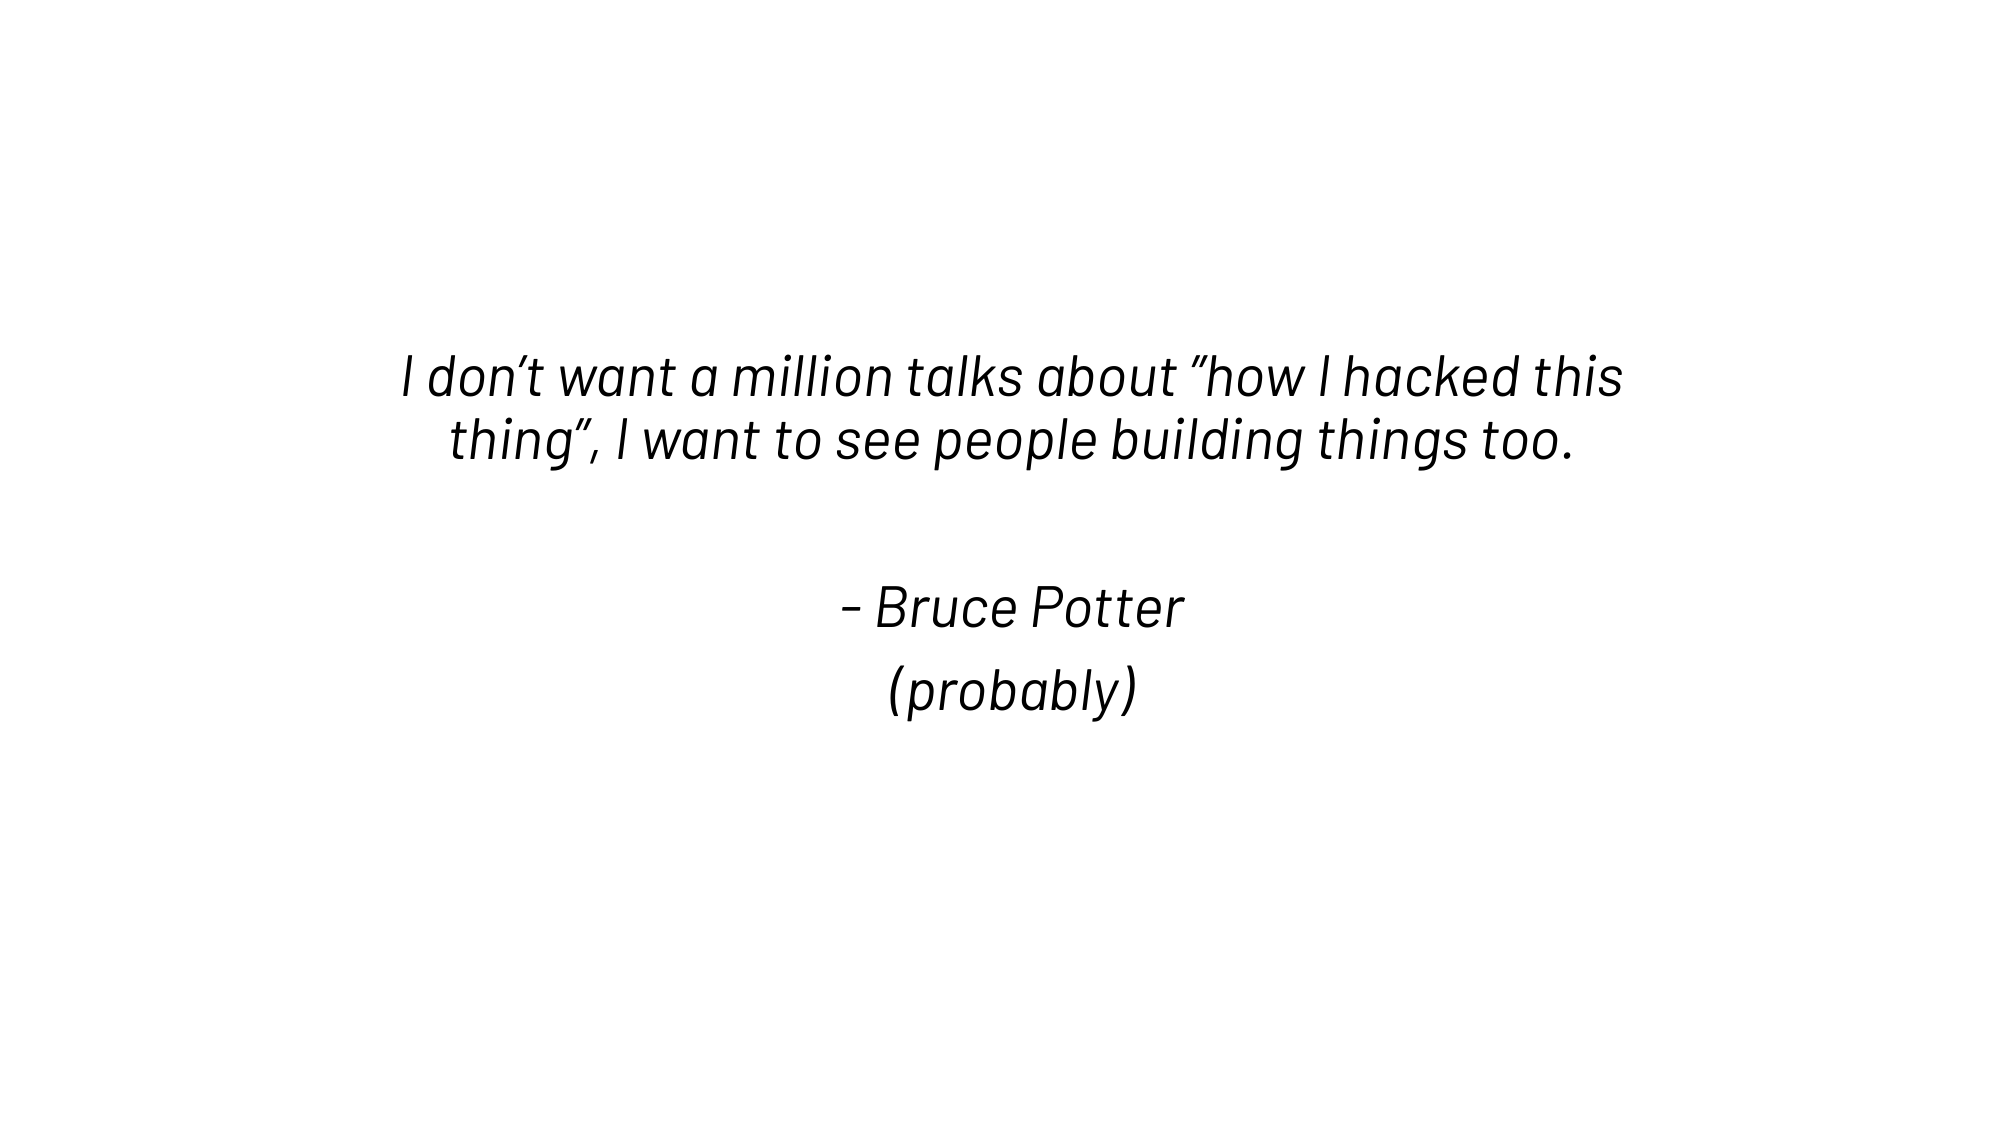

I don’t want a million talks about ”how I hacked this thing”, I want to see people building things too.

- Bruce Potter
(probably)